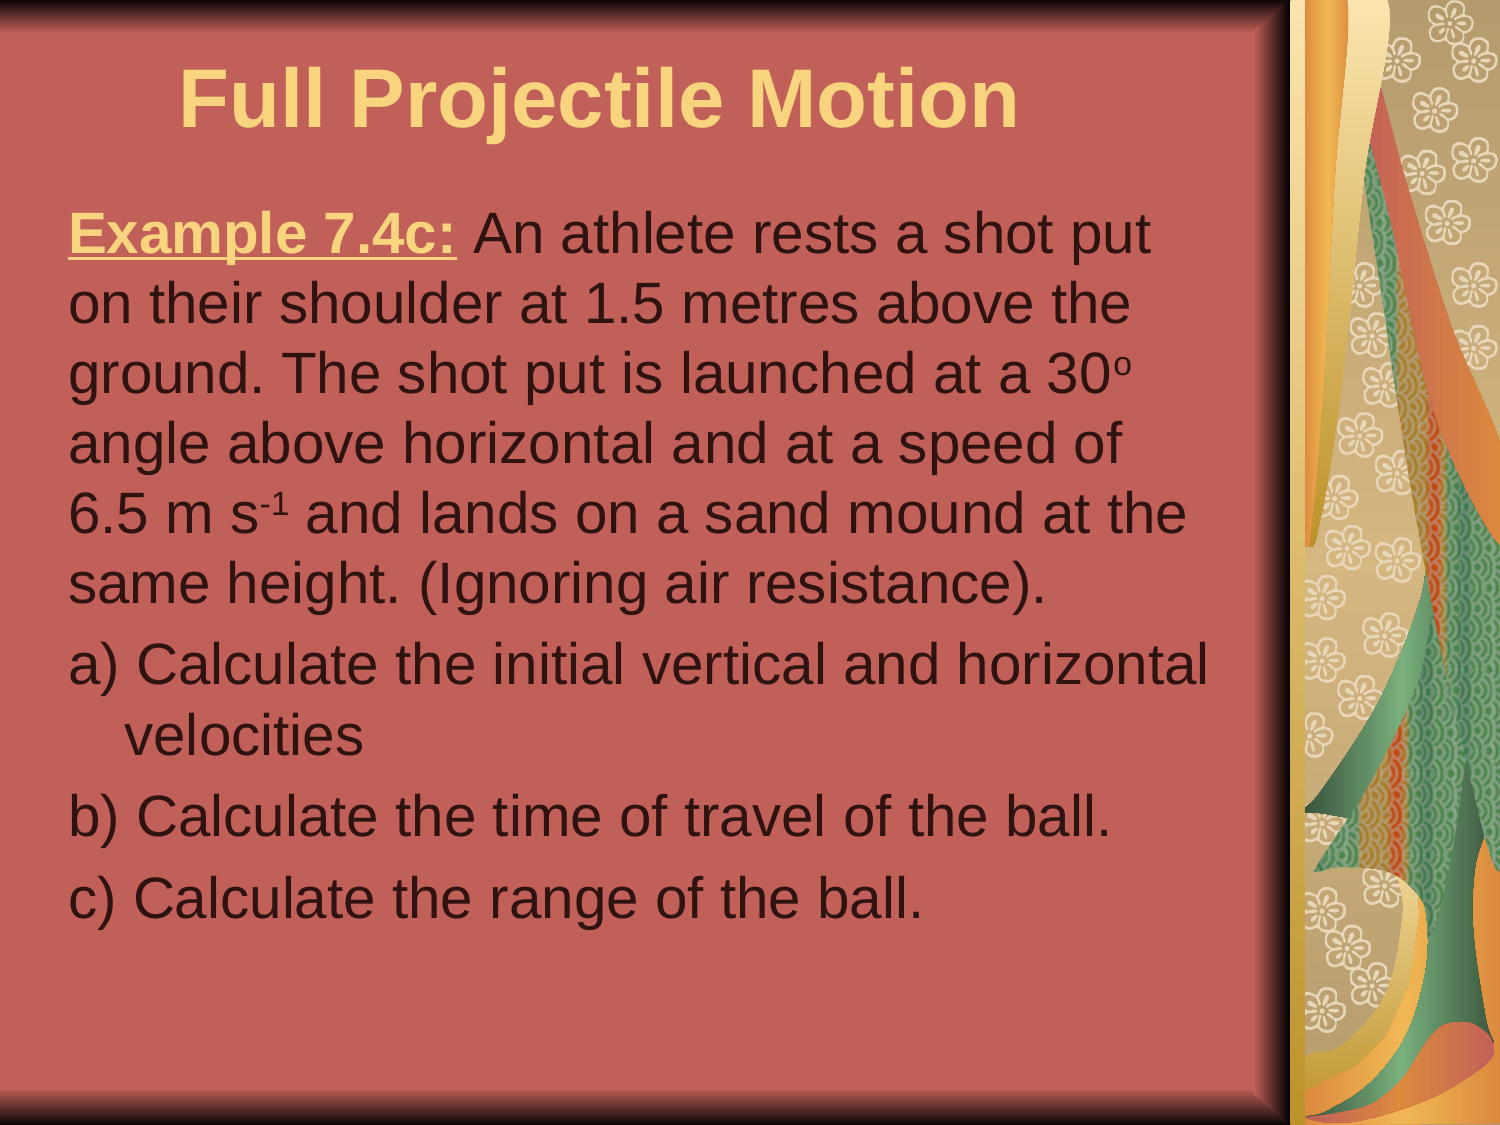

# Full Projectile Motion
Example 7.4c: An athlete rests a shot put on their shoulder at 1.5 metres above the ground. The shot put is launched at a 30o angle above horizontal and at a speed of 6.5 m s-1 and lands on a sand mound at the same height. (Ignoring air resistance).
a) Calculate the initial vertical and horizontal velocities
b) Calculate the time of travel of the ball.
c) Calculate the range of the ball.